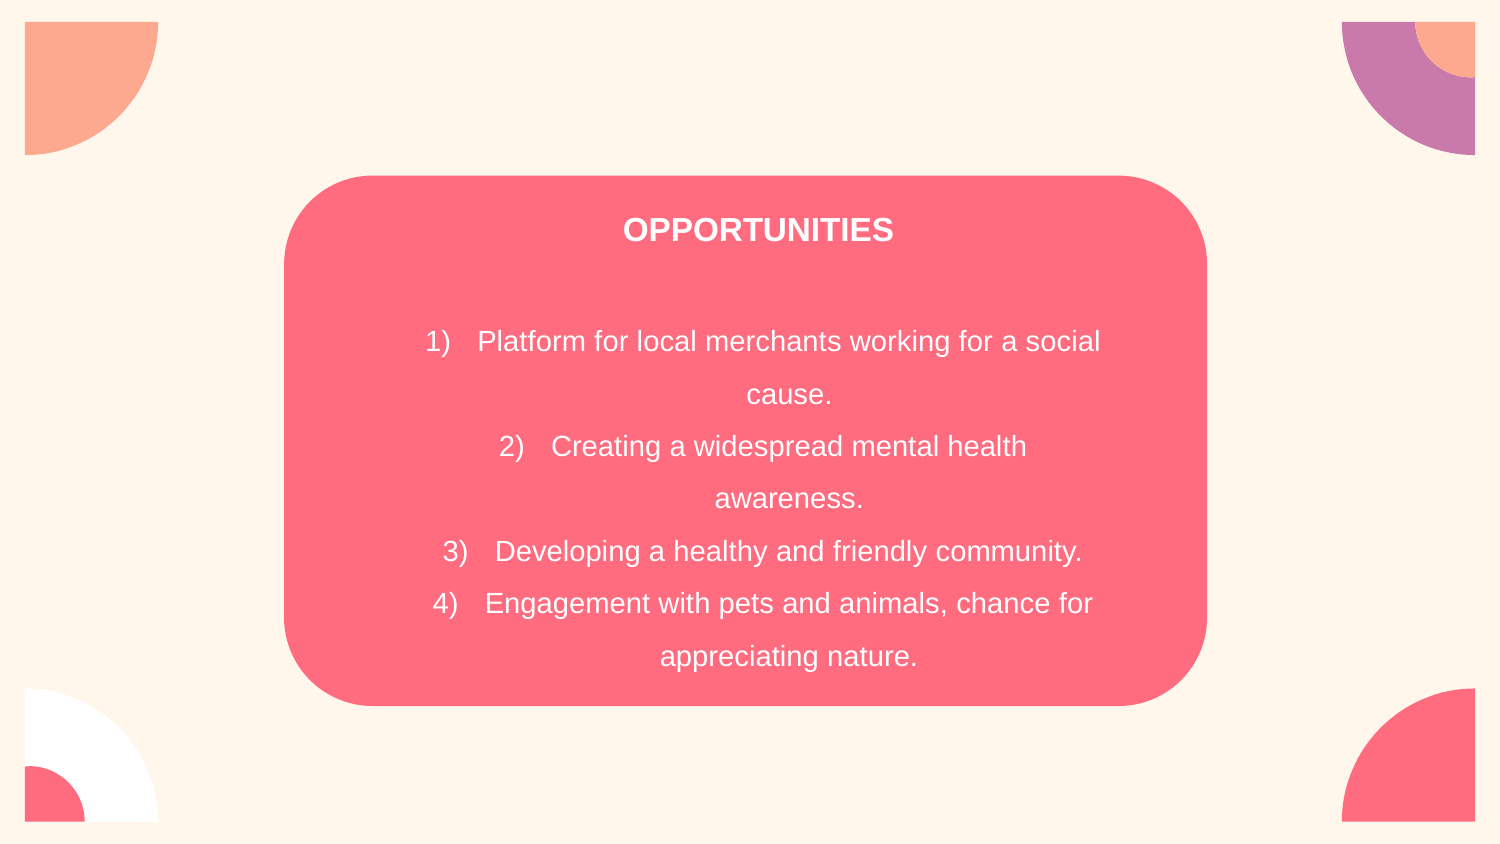

OPPORTUNITIES
Platform for local merchants working for a social cause.
Creating a widespread mental health awareness.
Developing a healthy and friendly community.
Engagement with pets and animals, chance for appreciating nature.